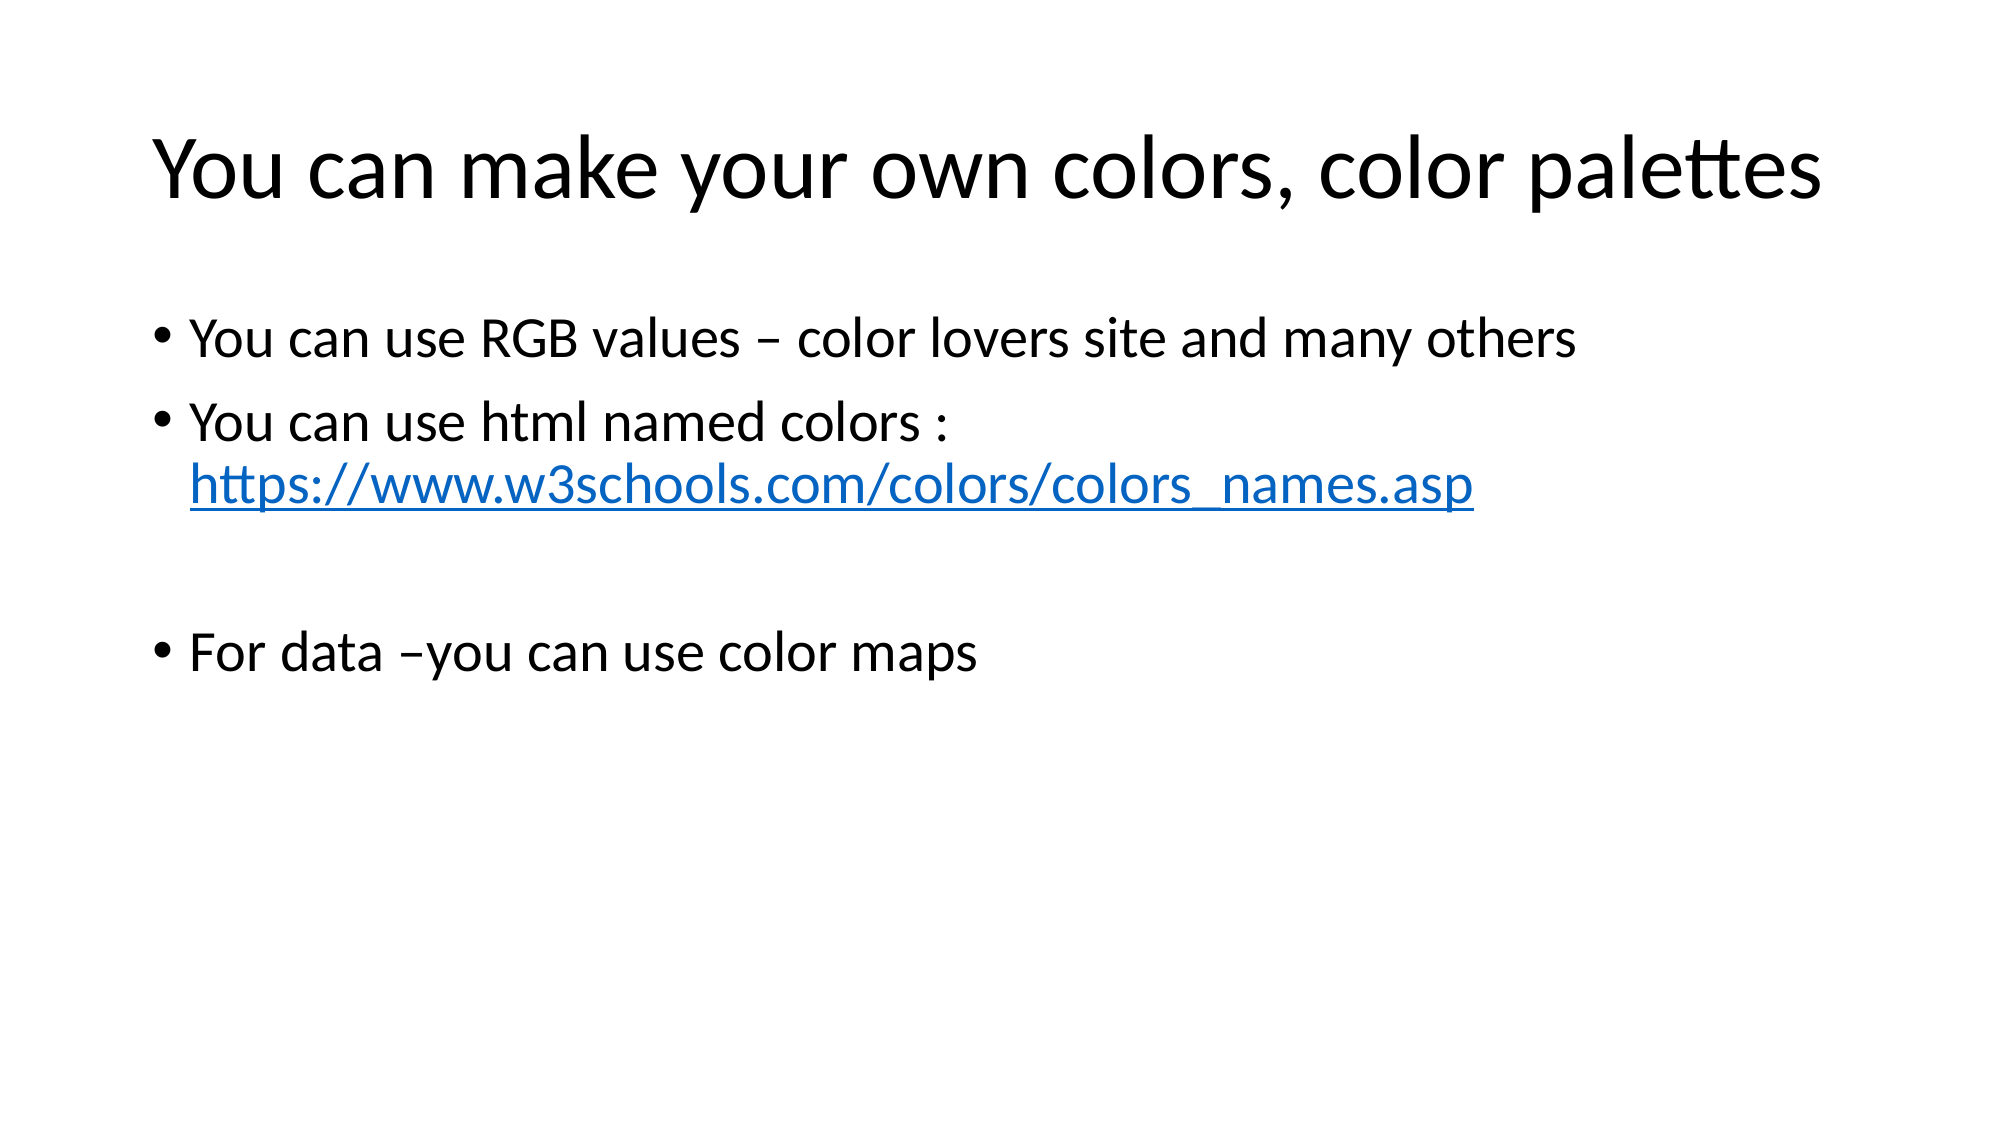

# You can make your own colors, color palettes
You can use RGB values – color lovers site and many others
You can use html named colors :  https://www.w3schools.com/colors/colors_names.asp

For data –you can use color maps